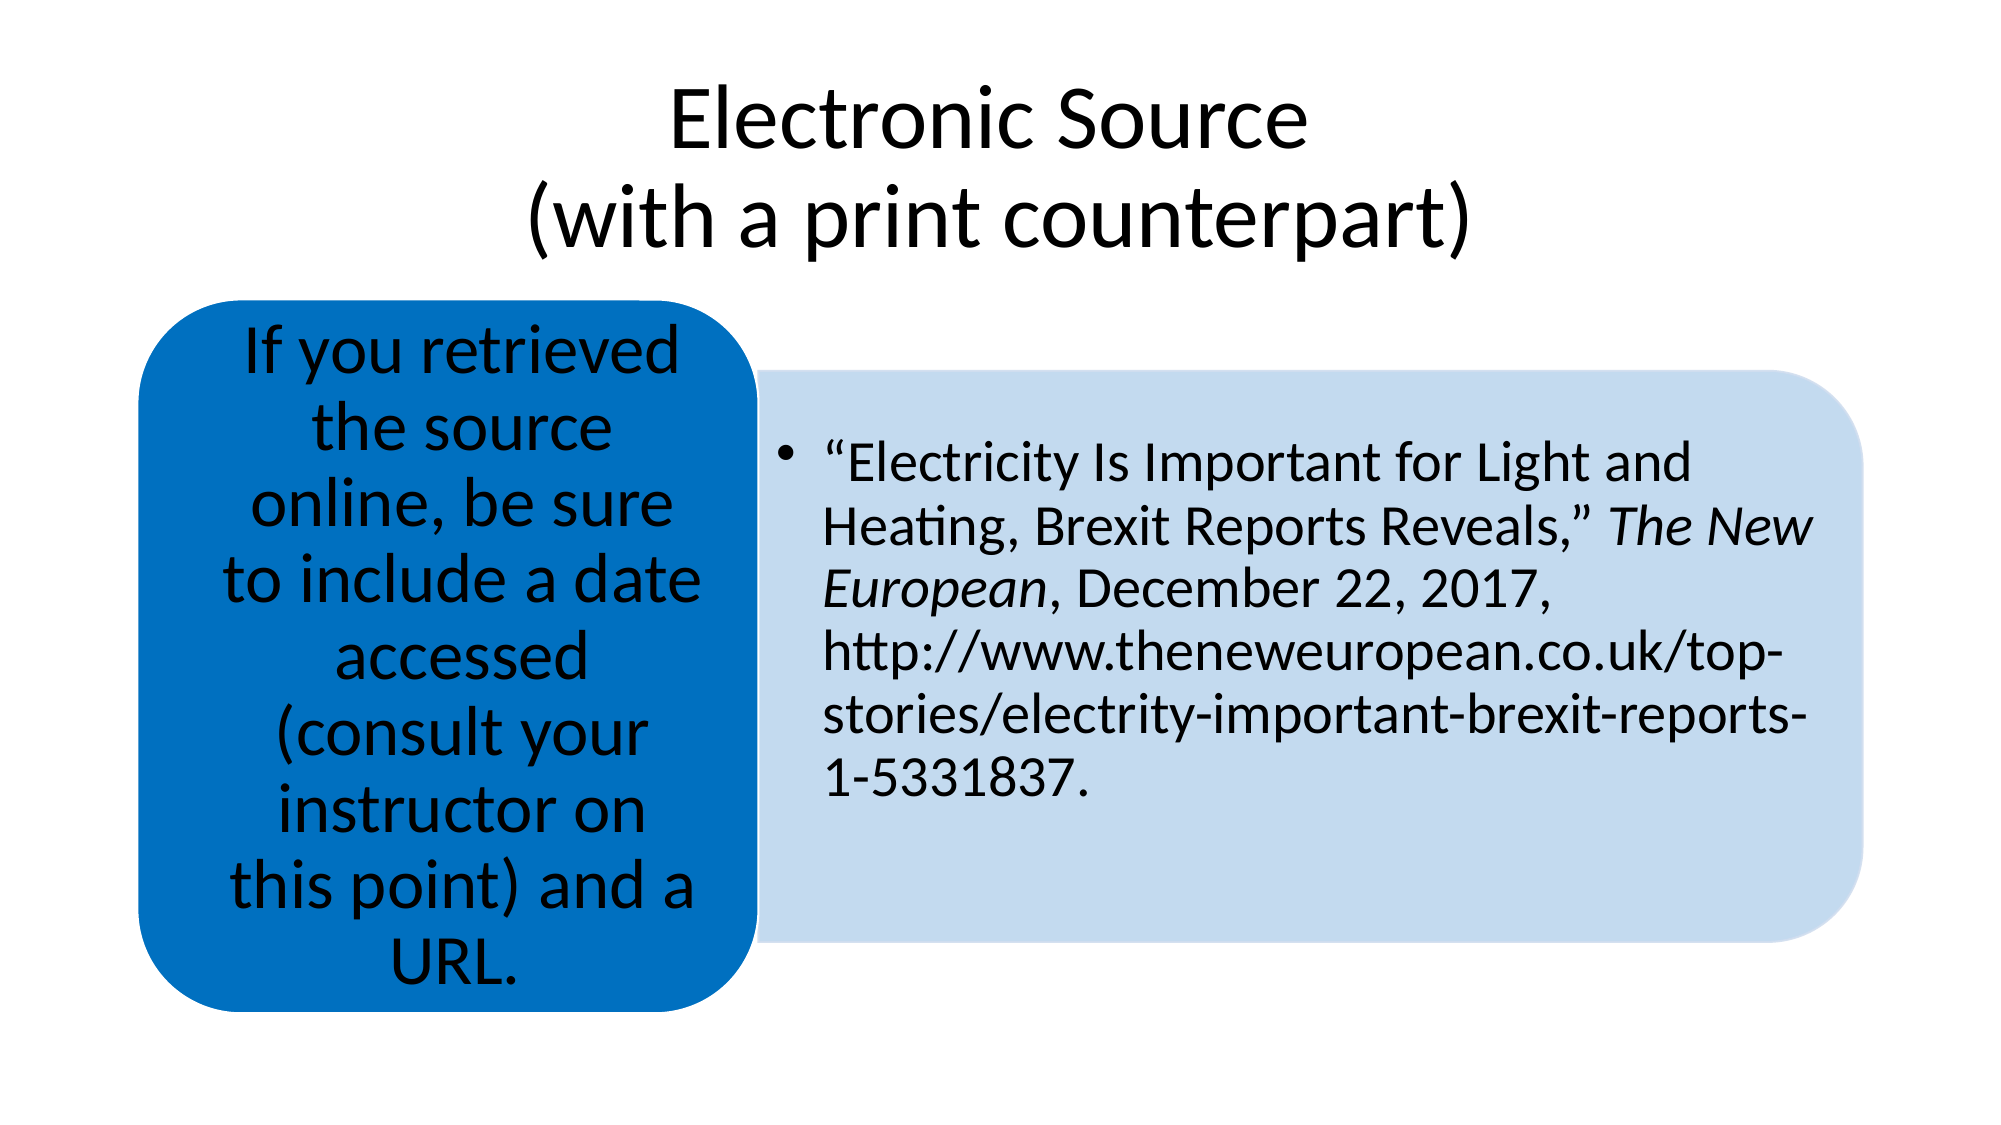

# Electronic Source (with a print counterpart)
“Electricity Is Important for Light and Heating, Brexit Reports Reveals,” The New European, December 22, 2017, http://www.theneweuropean.co.uk/top-stories/electrity-important-brexit-reports-1-5331837.

If you retrieved the source online, be sure to include a date accessed (consult your instructor on this point) and a URL.